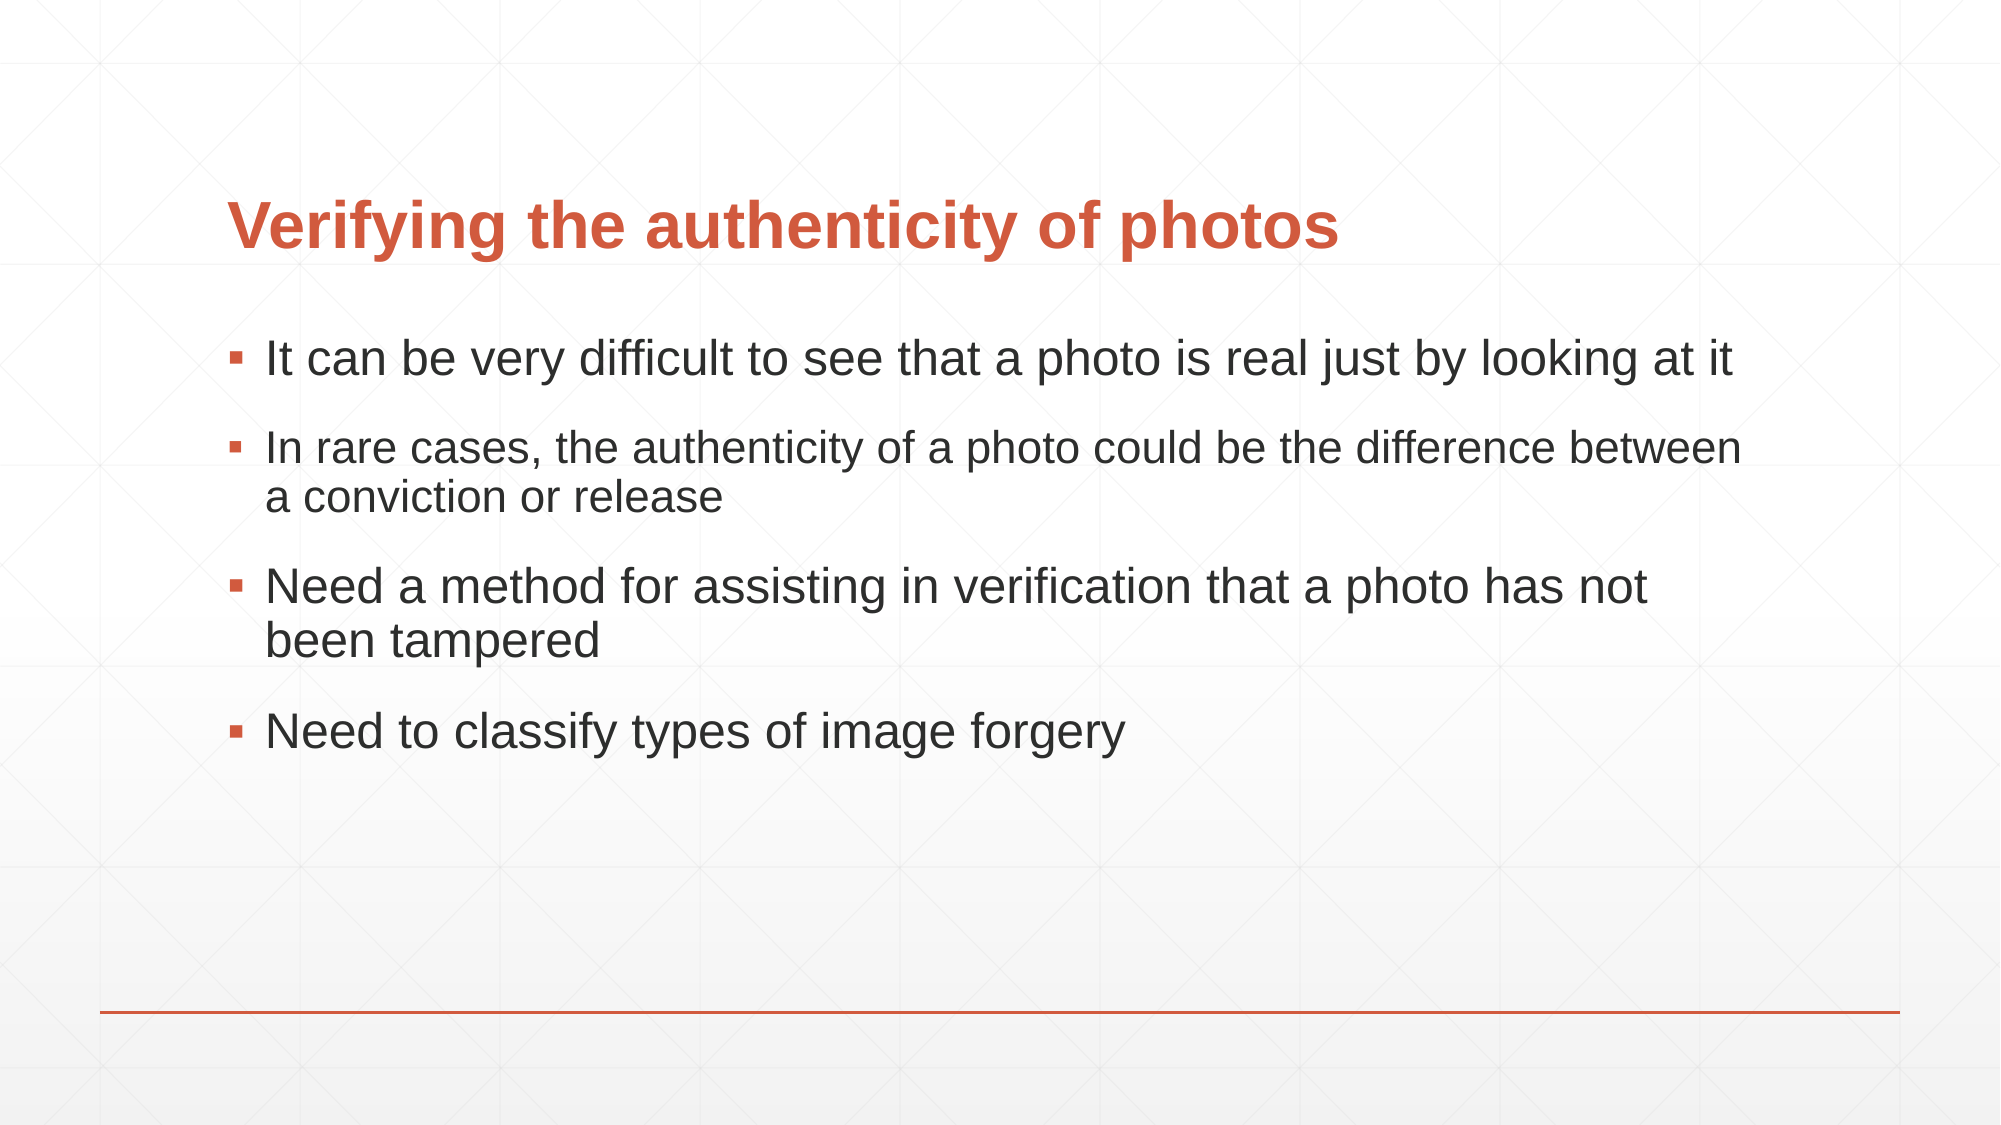

# Verifying the authenticity of photos
It can be very difficult to see that a photo is real just by looking at it
In rare cases, the authenticity of a photo could be the difference between a conviction or release
Need a method for assisting in verification that a photo has not been tampered
Need to classify types of image forgery